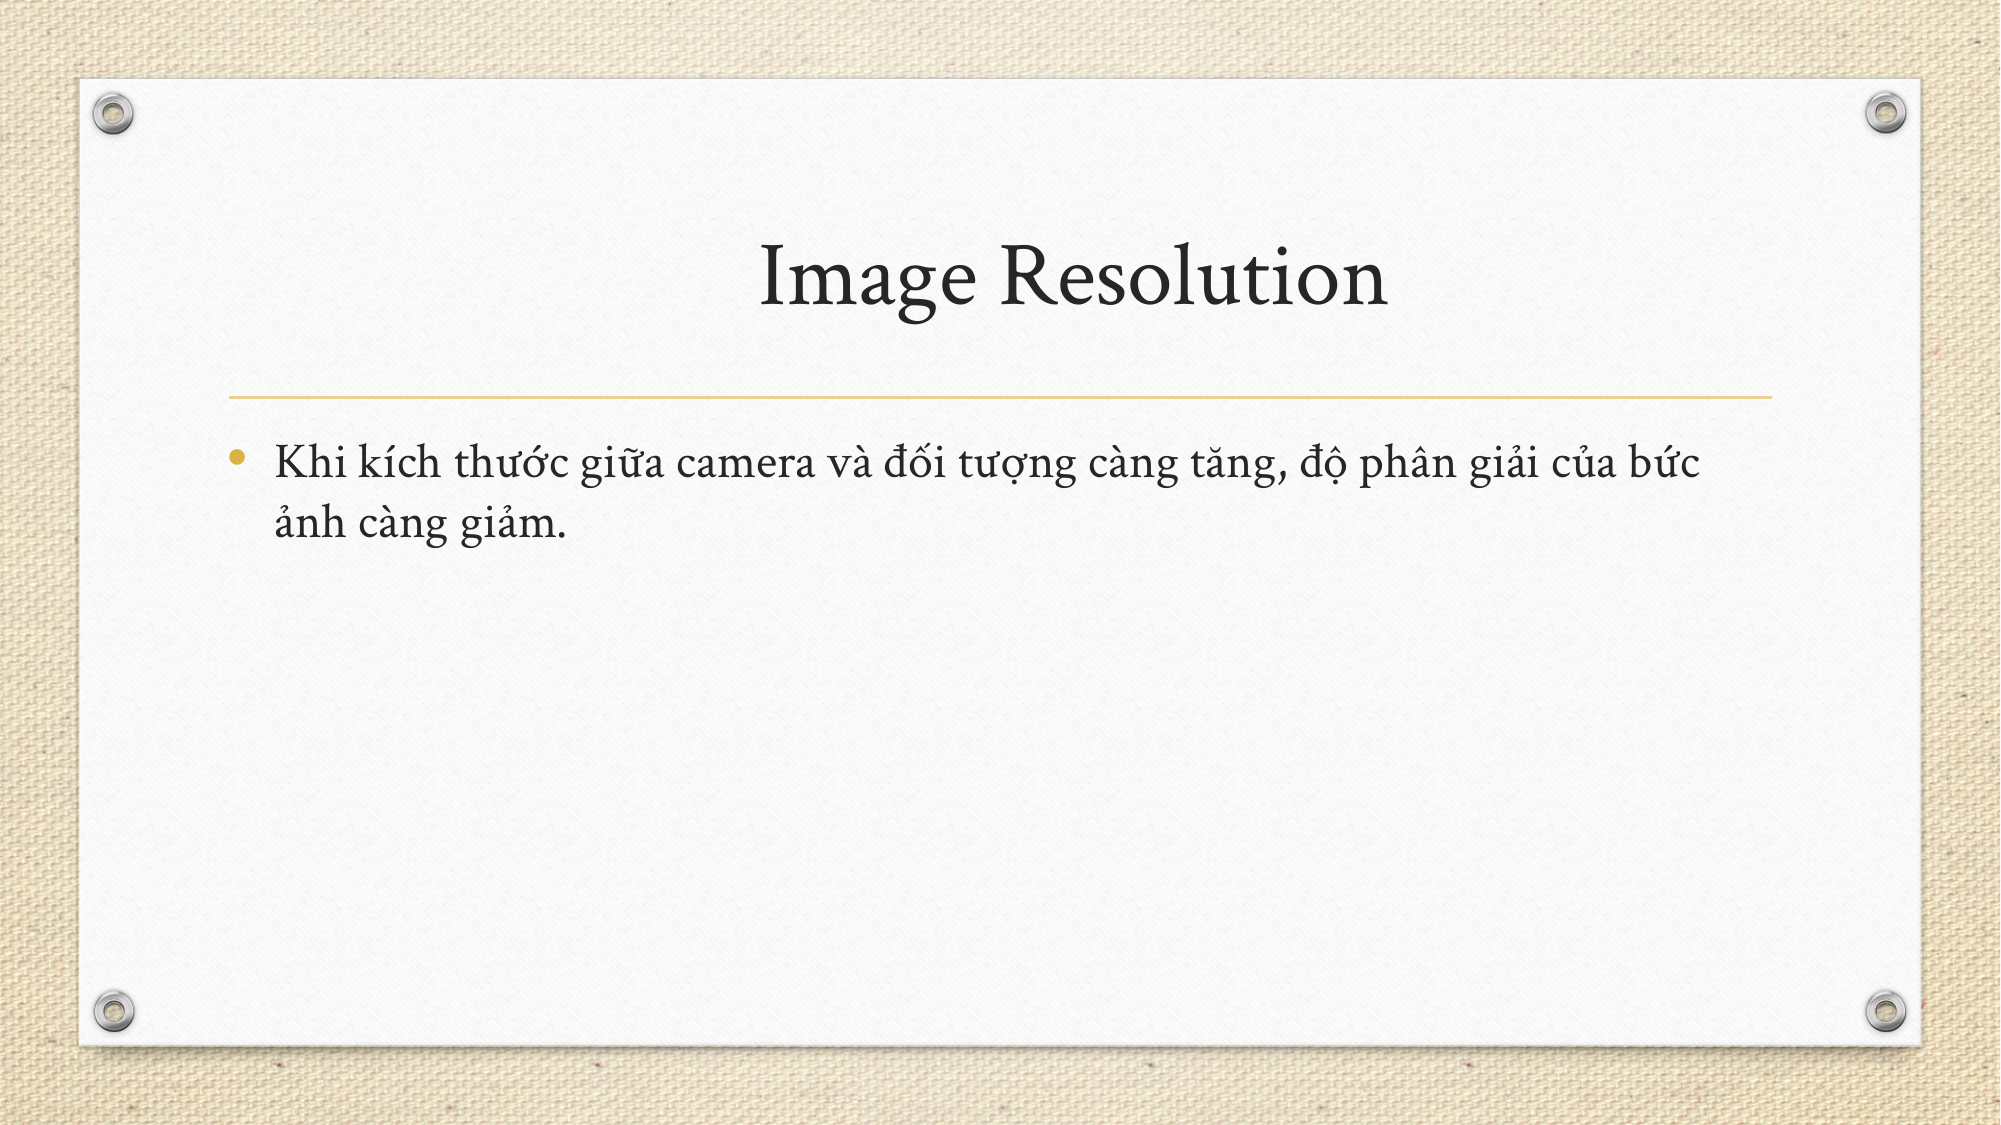

# Image Resolution
Khi kích thước giữa camera và đối tượng càng tăng, độ phân giải của bức ảnh càng giảm.